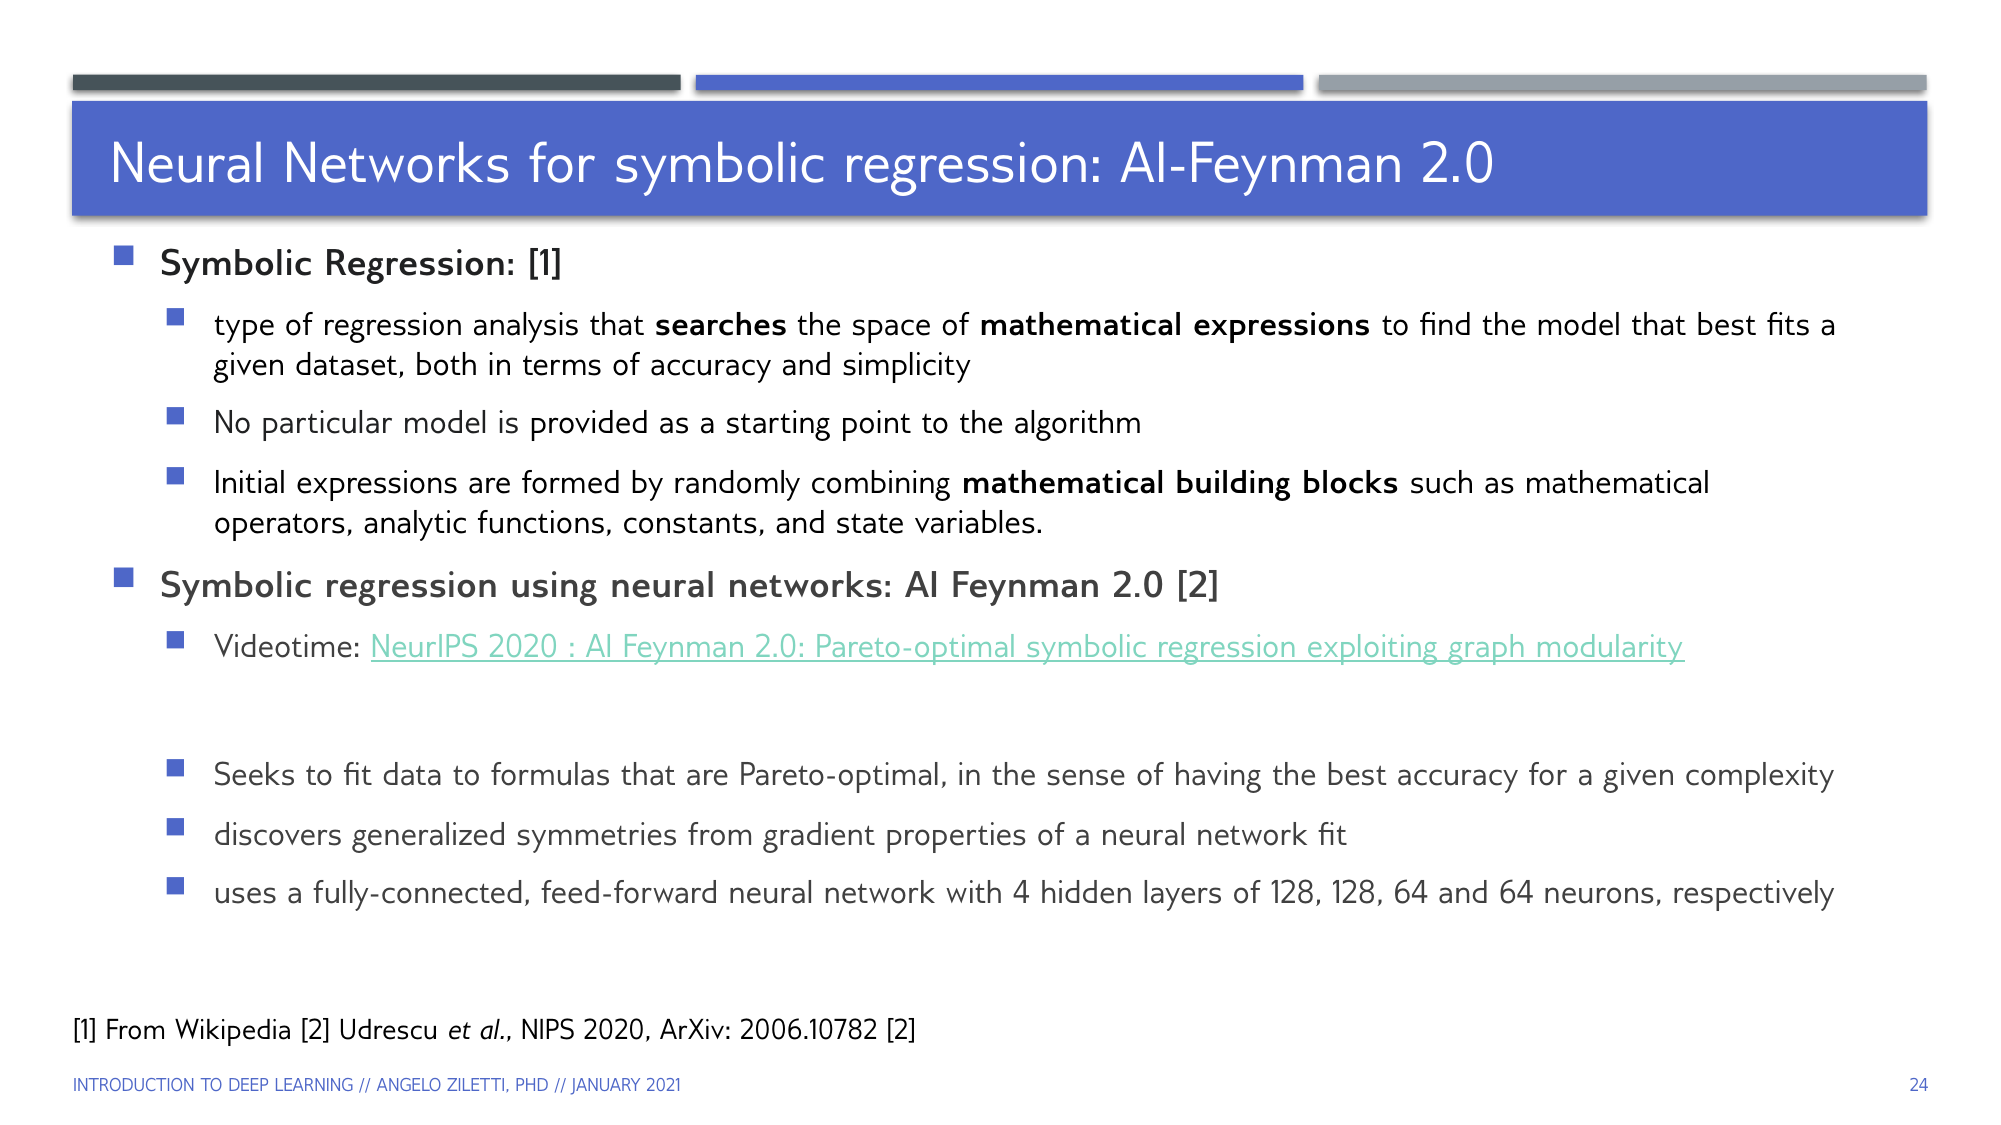

# Neural Networks for symbolic regression: AI-Feynman 2.0
Symbolic Regression: [1]
type of regression analysis that searches the space of mathematical expressions to find the model that best fits a given dataset, both in terms of accuracy and simplicity
No particular model is provided as a starting point to the algorithm
Initial expressions are formed by randomly combining mathematical building blocks such as mathematical operators, analytic functions, constants, and state variables.
Symbolic regression using neural networks: AI Feynman 2.0 [2]
Videotime: NeurIPS 2020 : AI Feynman 2.0: Pareto-optimal symbolic regression exploiting graph modularity

Seeks to fit data to formulas that are Pareto-optimal, in the sense of having the best accuracy for a given complexity
discovers generalized symmetries from gradient properties of a neural network fit
uses a fully-connected, feed-forward neural network with 4 hidden layers of 128, 128, 64 and 64 neurons, respectively

[1] From Wikipedia [2] Udrescu et al., NIPS 2020, ArXiv: 2006.10782 [2]
Introduction to Deep Learning // Angelo Ziletti, PhD // January 2021
24